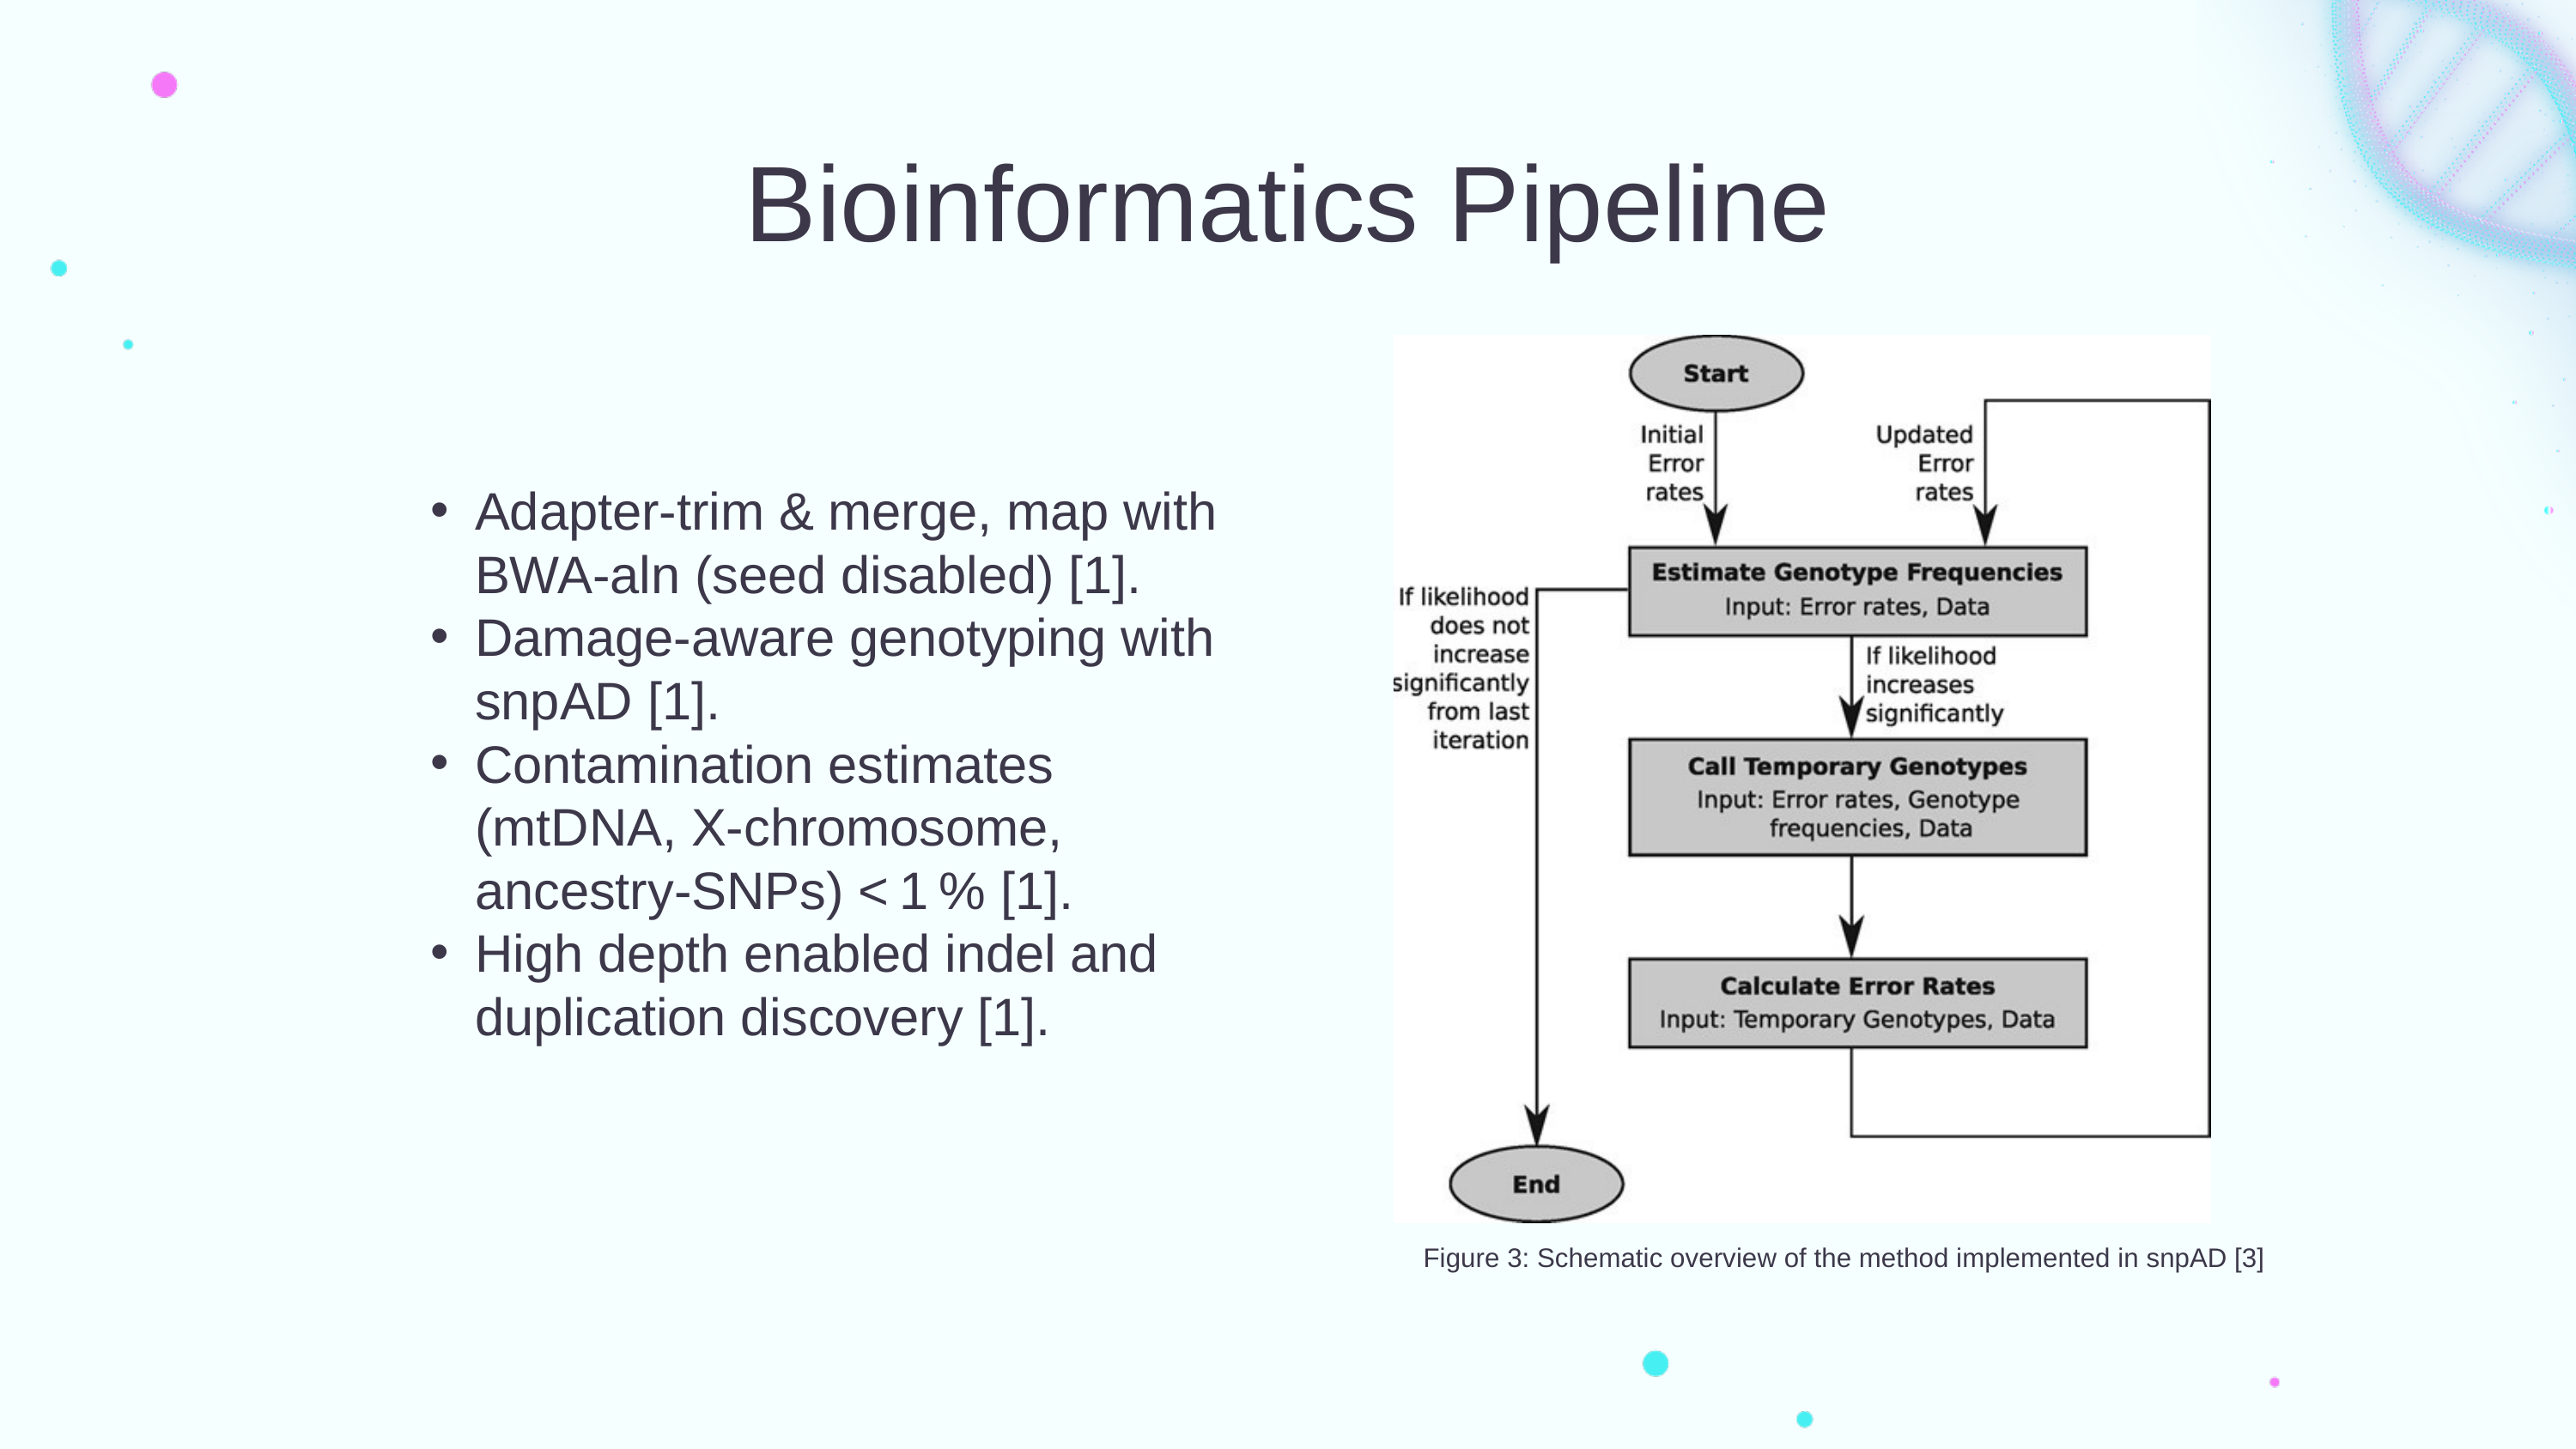

Bioinformatics Pipeline

Adapter‑trim & merge, map with BWA‑aln (seed disabled) [1].
Damage‑aware genotyping with snpAD [1].
Contamination estimates (mtDNA, X‑chromosome, ancestry‑SNPs) < 1 % [1].
High depth enabled indel and duplication discovery [1].

Figure 3: Schematic overview of the method implemented in snpAD [3]